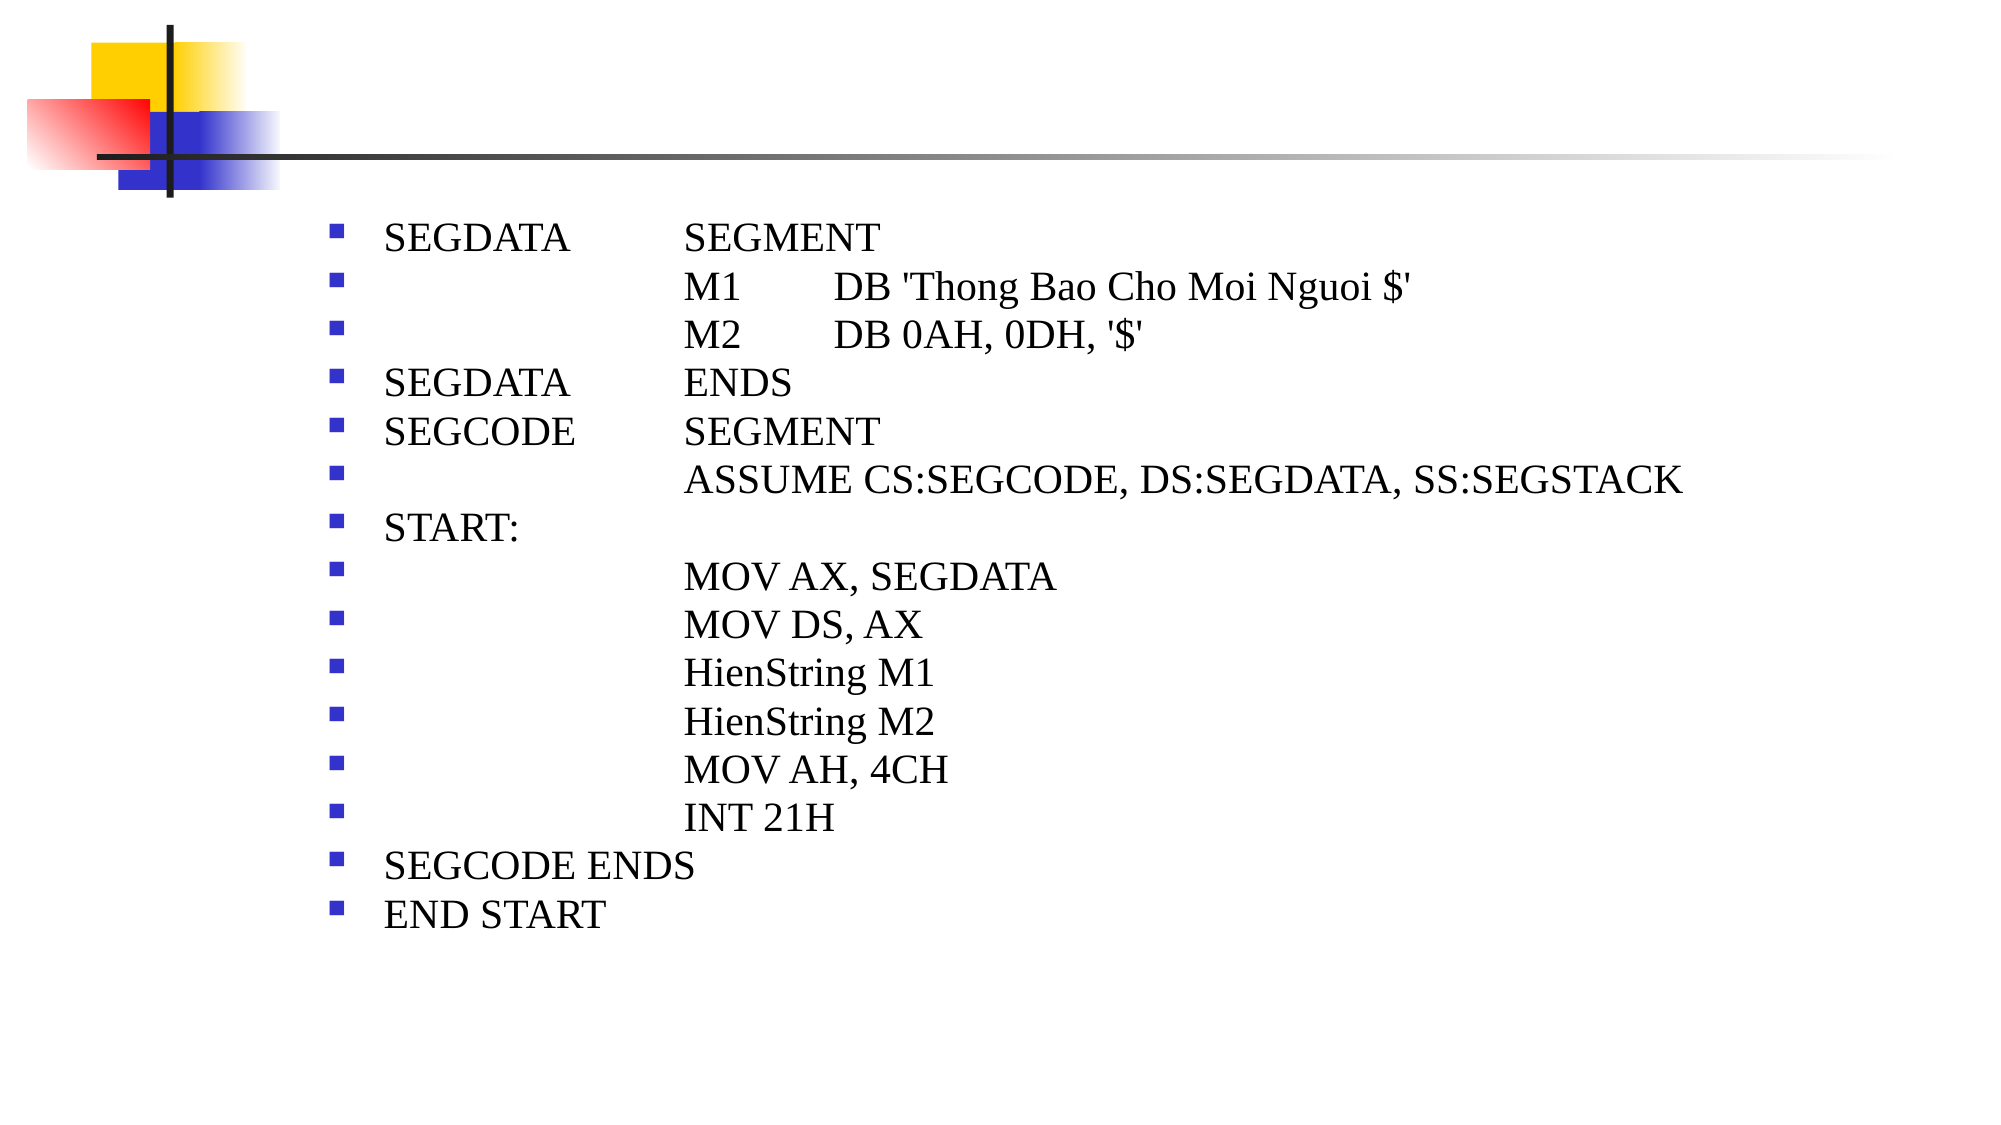

#
SEGDATA	SEGMENT
		M1	DB 'Thong Bao Cho Moi Nguoi $'
		M2	DB 0AH, 0DH, '$'
SEGDATA	ENDS
SEGCODE	SEGMENT
		ASSUME CS:SEGCODE, DS:SEGDATA, SS:SEGSTACK
START:
		MOV AX, SEGDATA
		MOV DS, AX
		HienString M1
		HienString M2
		MOV AH, 4CH
		INT 21H
SEGCODE ENDS
END START